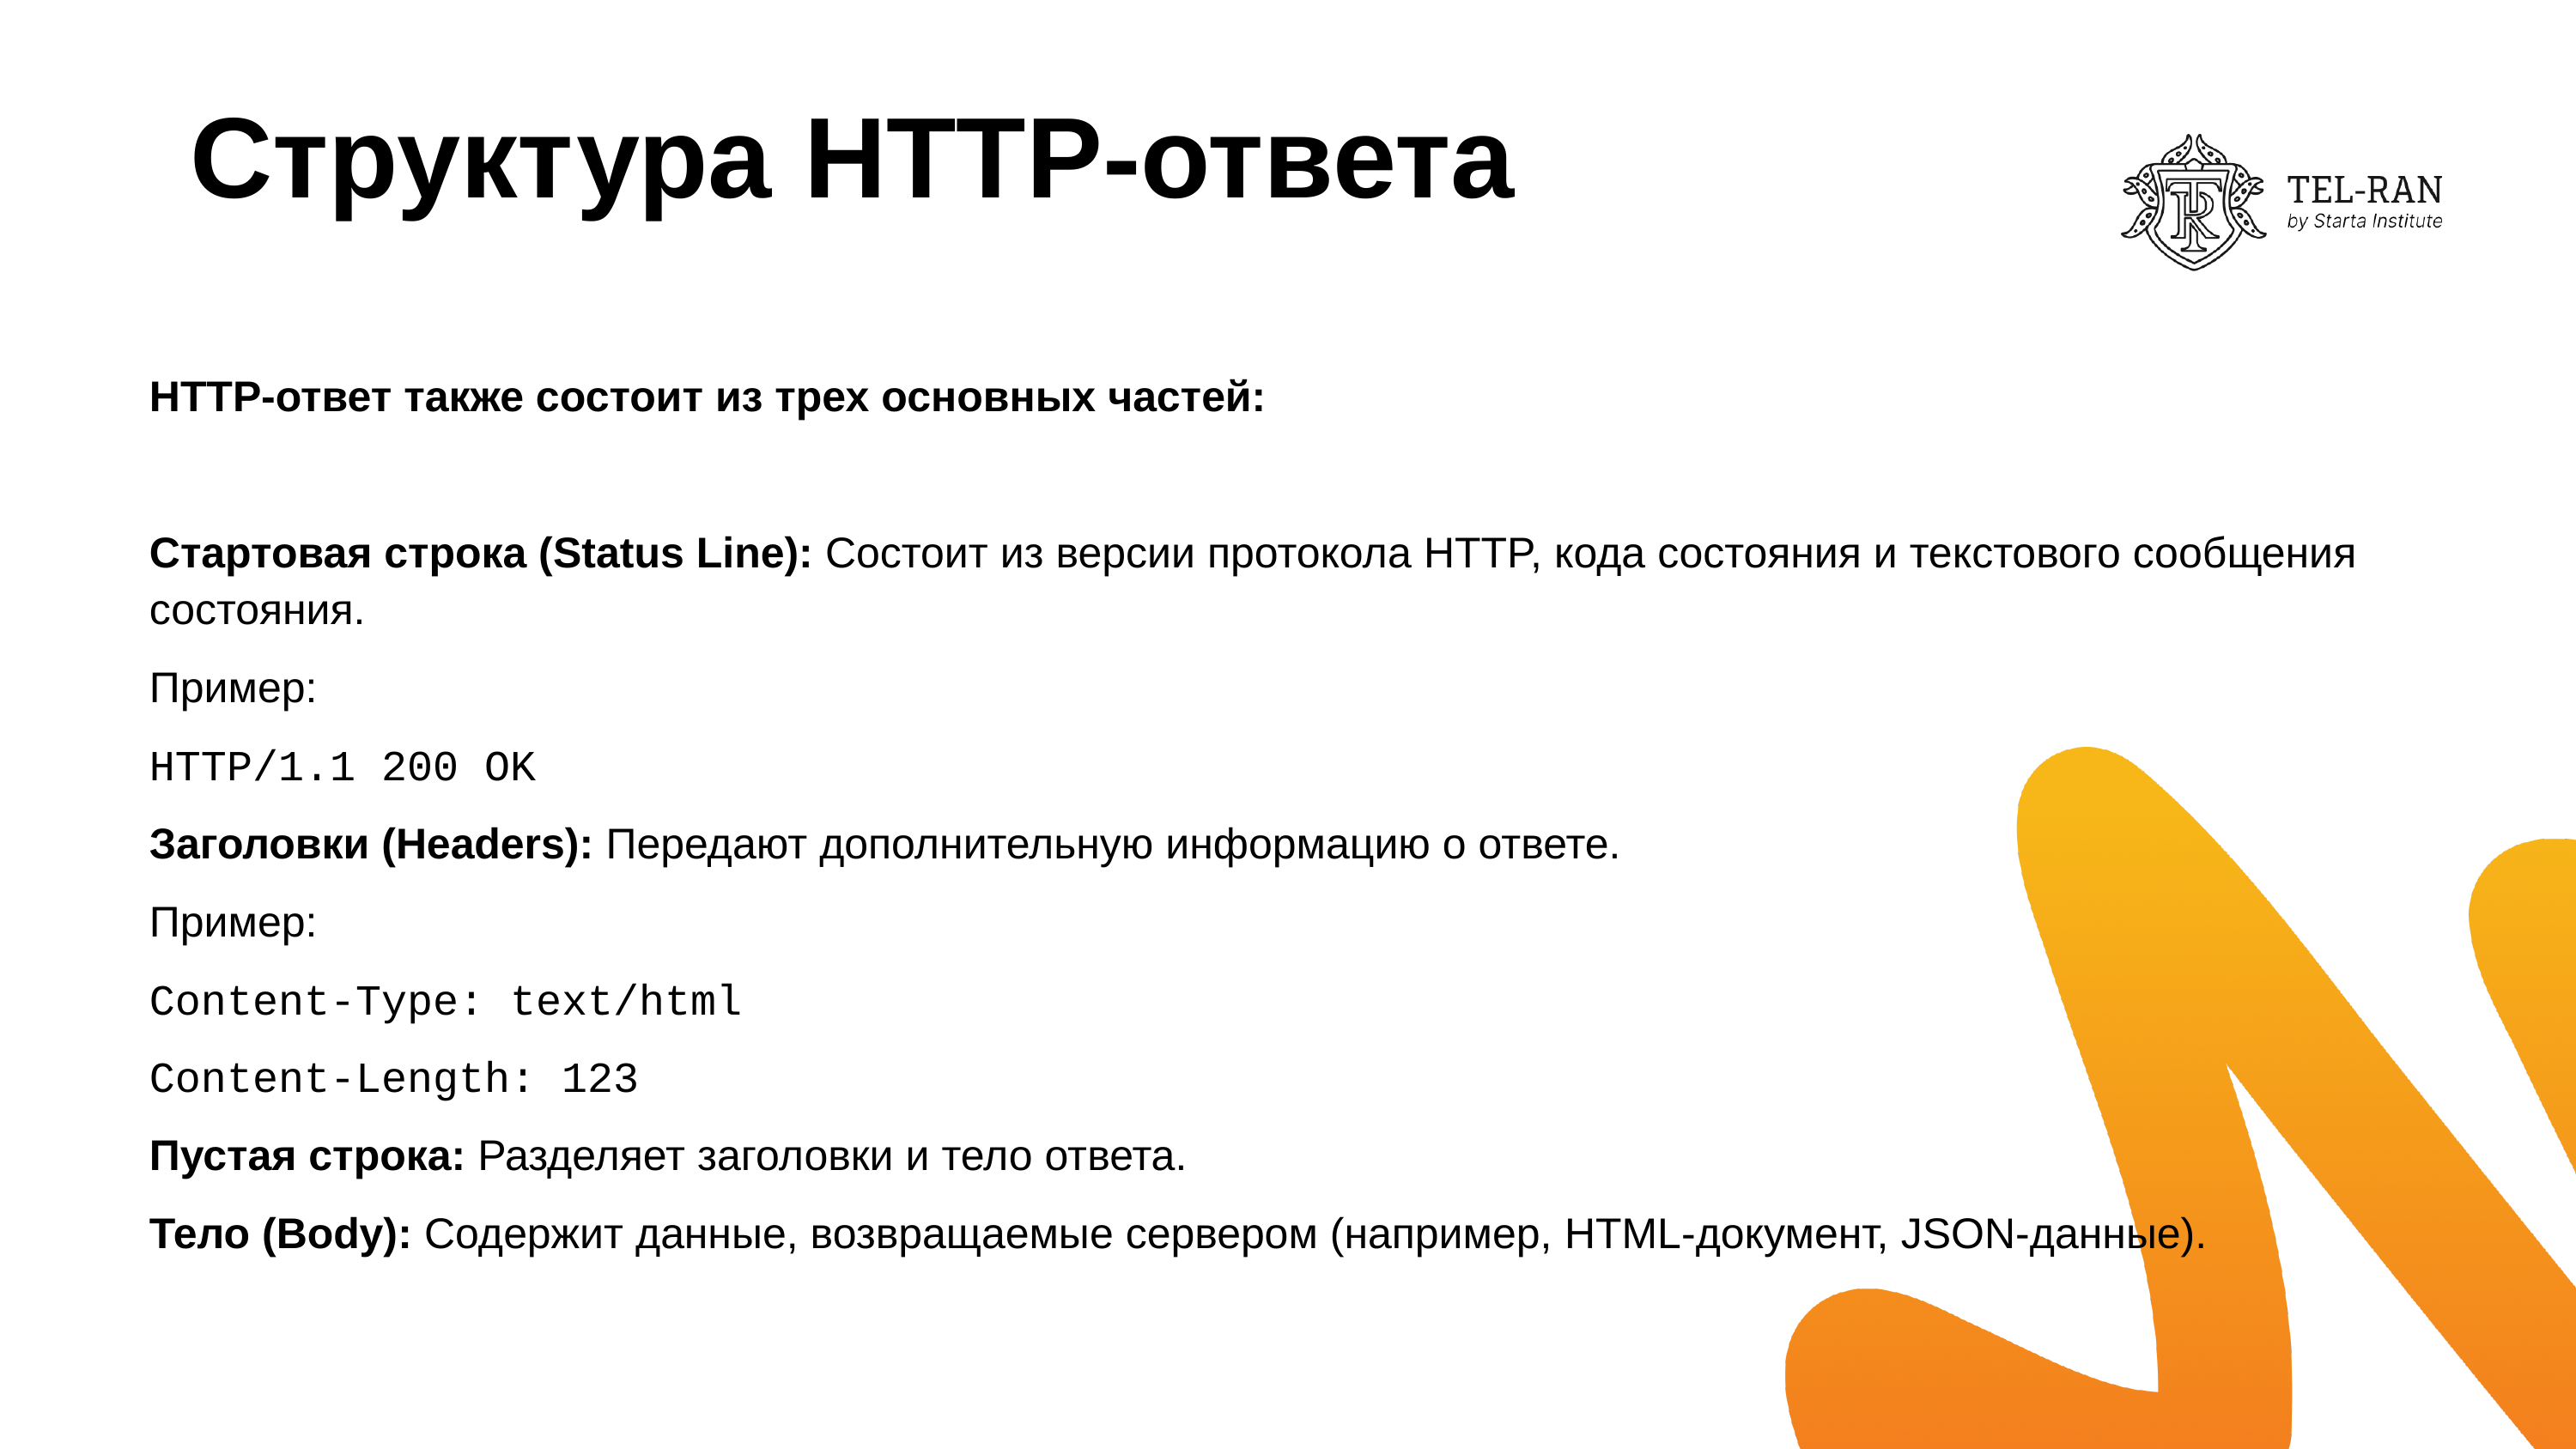

# Структура HTTP-ответа
HTTP-ответ также состоит из трех основных частей:

Стартовая строка (Status Line): Состоит из версии протокола HTTP, кода состояния и текстового сообщения состояния.
Пример:
HTTP/1.1 200 OK
Заголовки (Headers): Передают дополнительную информацию о ответе.
Пример:
Content-Type: text/html
Content-Length: 123
Пустая строка: Разделяет заголовки и тело ответа.
Тело (Body): Содержит данные, возвращаемые сервером (например, HTML-документ, JSON-данные).